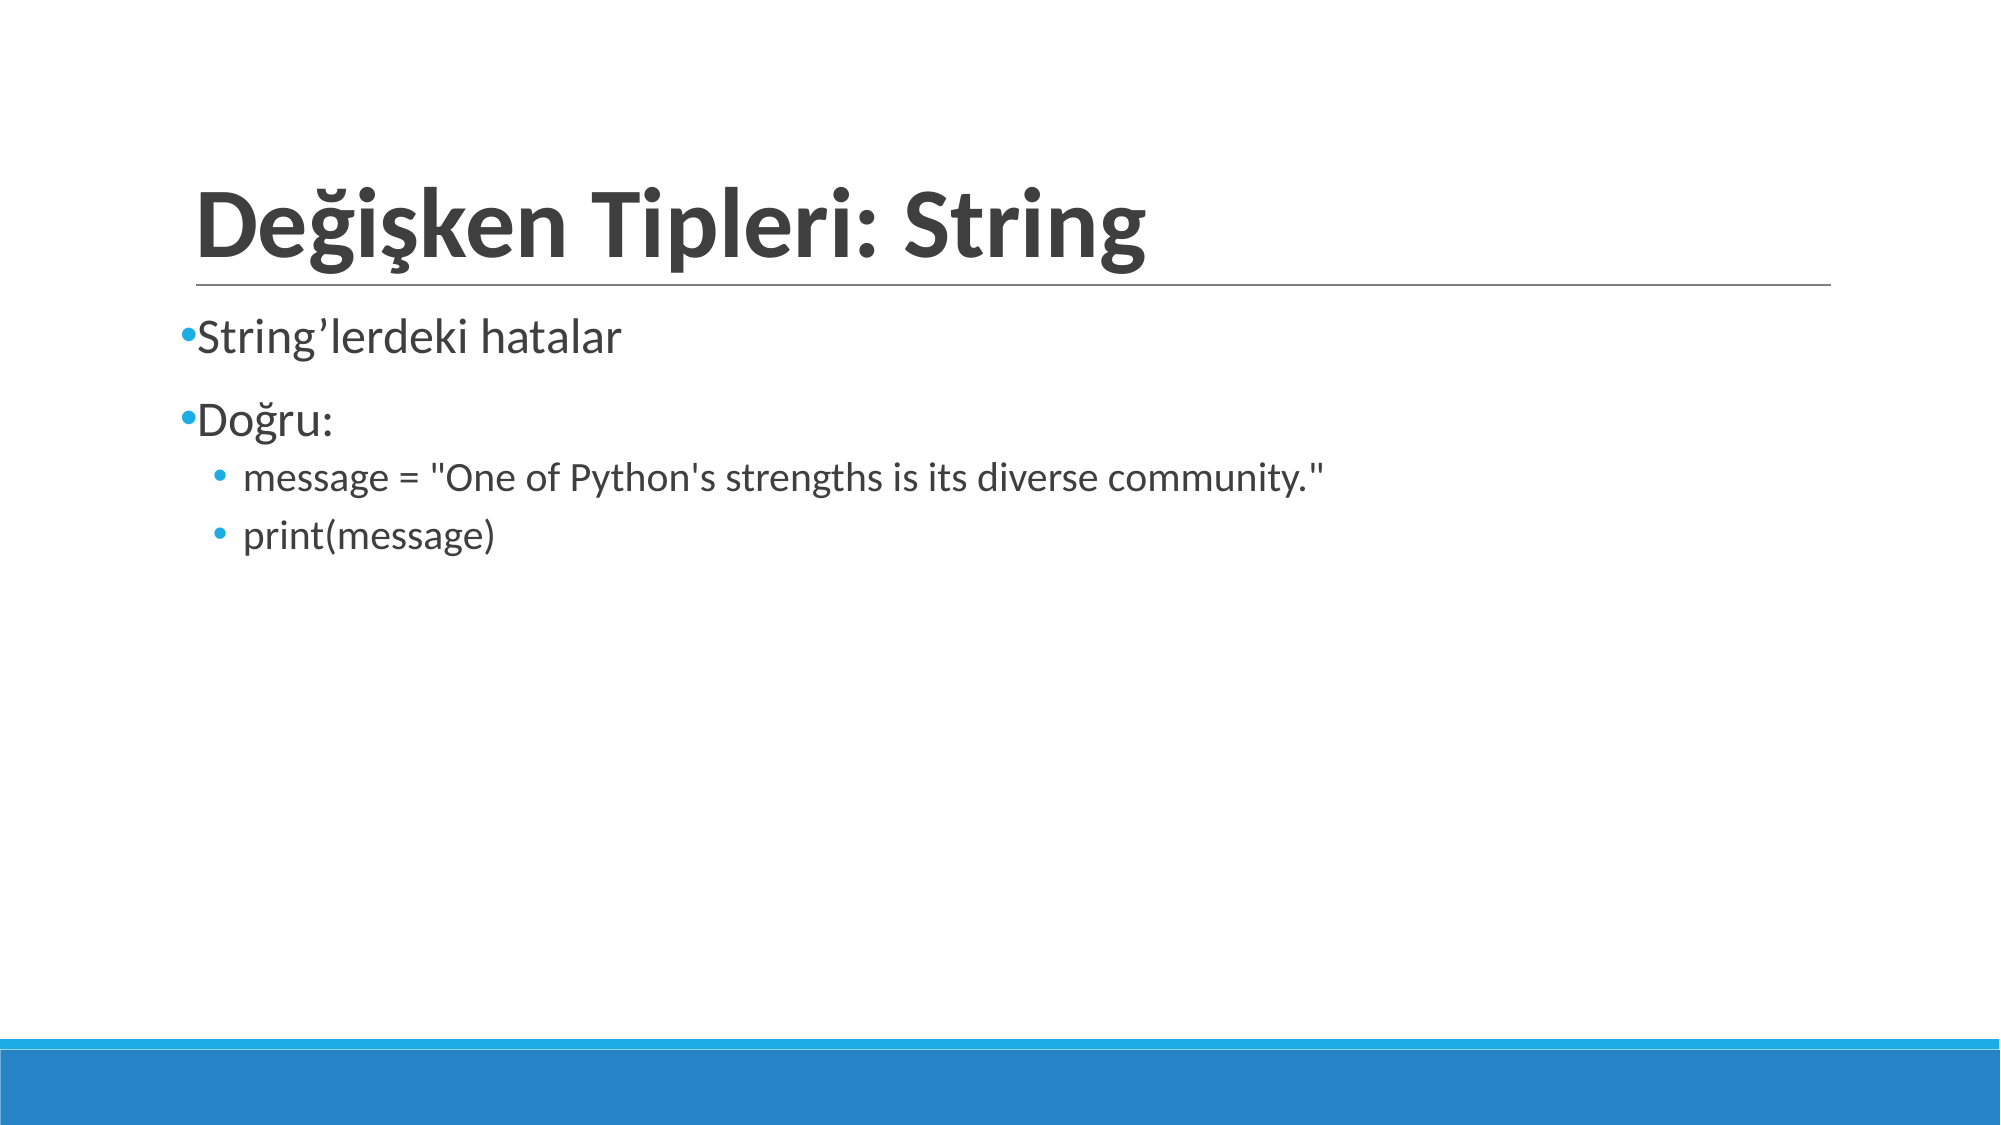

# Değişken Tipleri: String
String’lerdeki hatalar
Doğru:
message = "One of Python's strengths is its diverse community."
print(message)